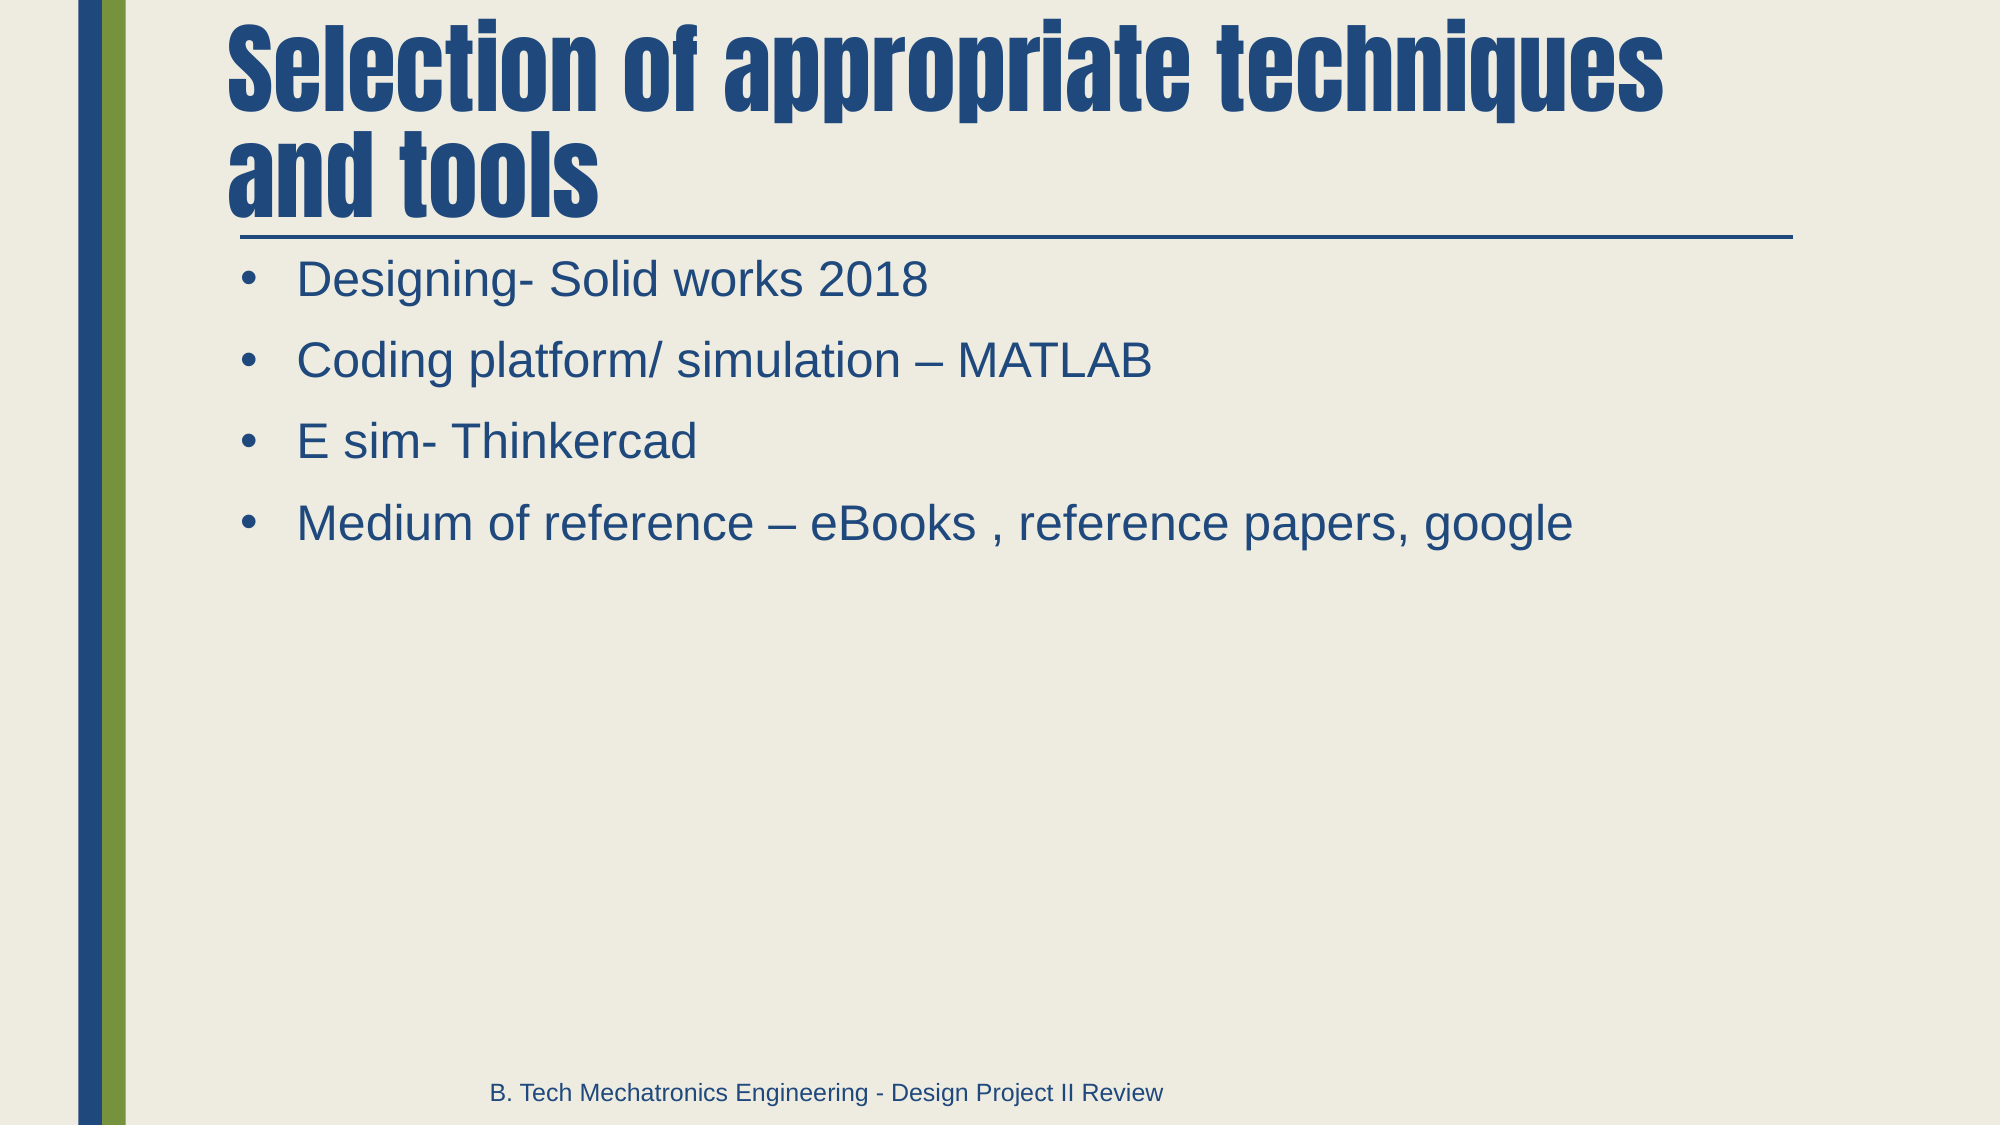

# Selection of appropriate techniques and tools
Designing- Solid works 2018
Coding platform/ simulation – MATLAB
E sim- Thinkercad
Medium of reference – eBooks , reference papers, google

B. Tech Mechatronics Engineering - Design Project II Review
32